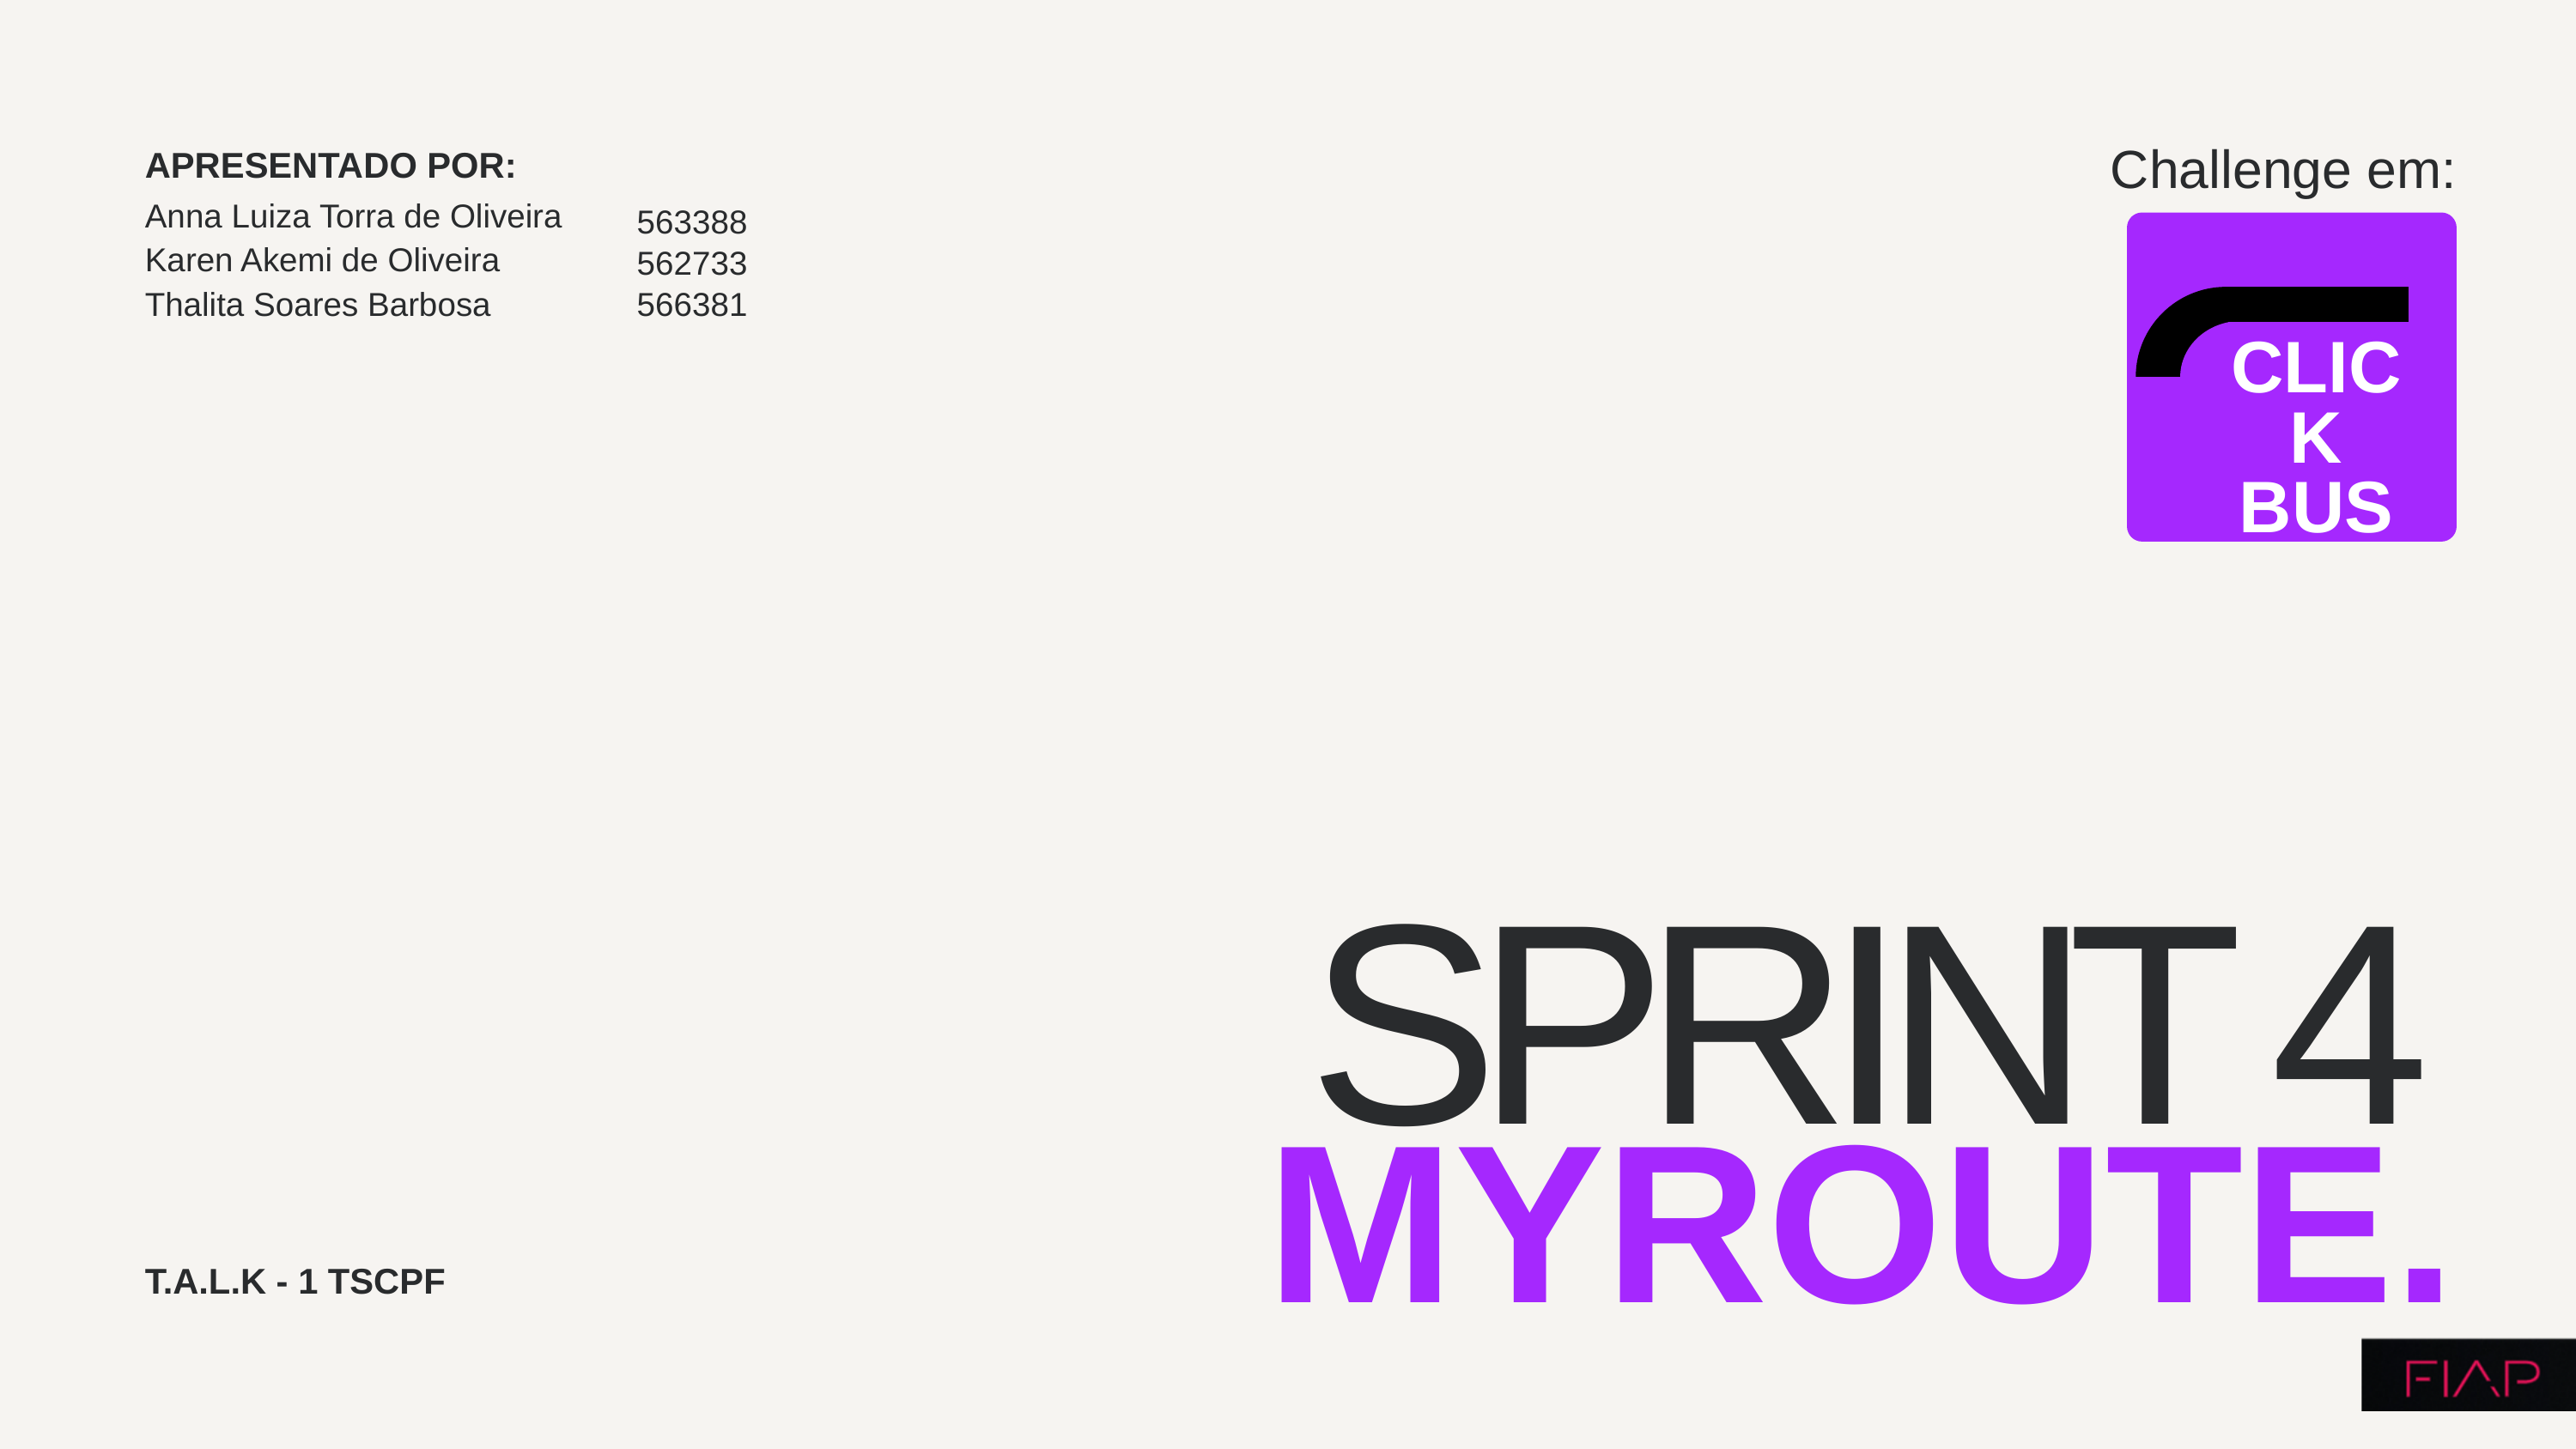

Challenge em:
APRESENTADO POR:
Anna Luiza Torra de Oliveira
563388

CLICK
BUS

Karen Akemi de Oliveira
562733
Thalita Soares Barbosa
566381
SPRINT 4
MYROUTE.
T.A.L.K - 1 TSCPF